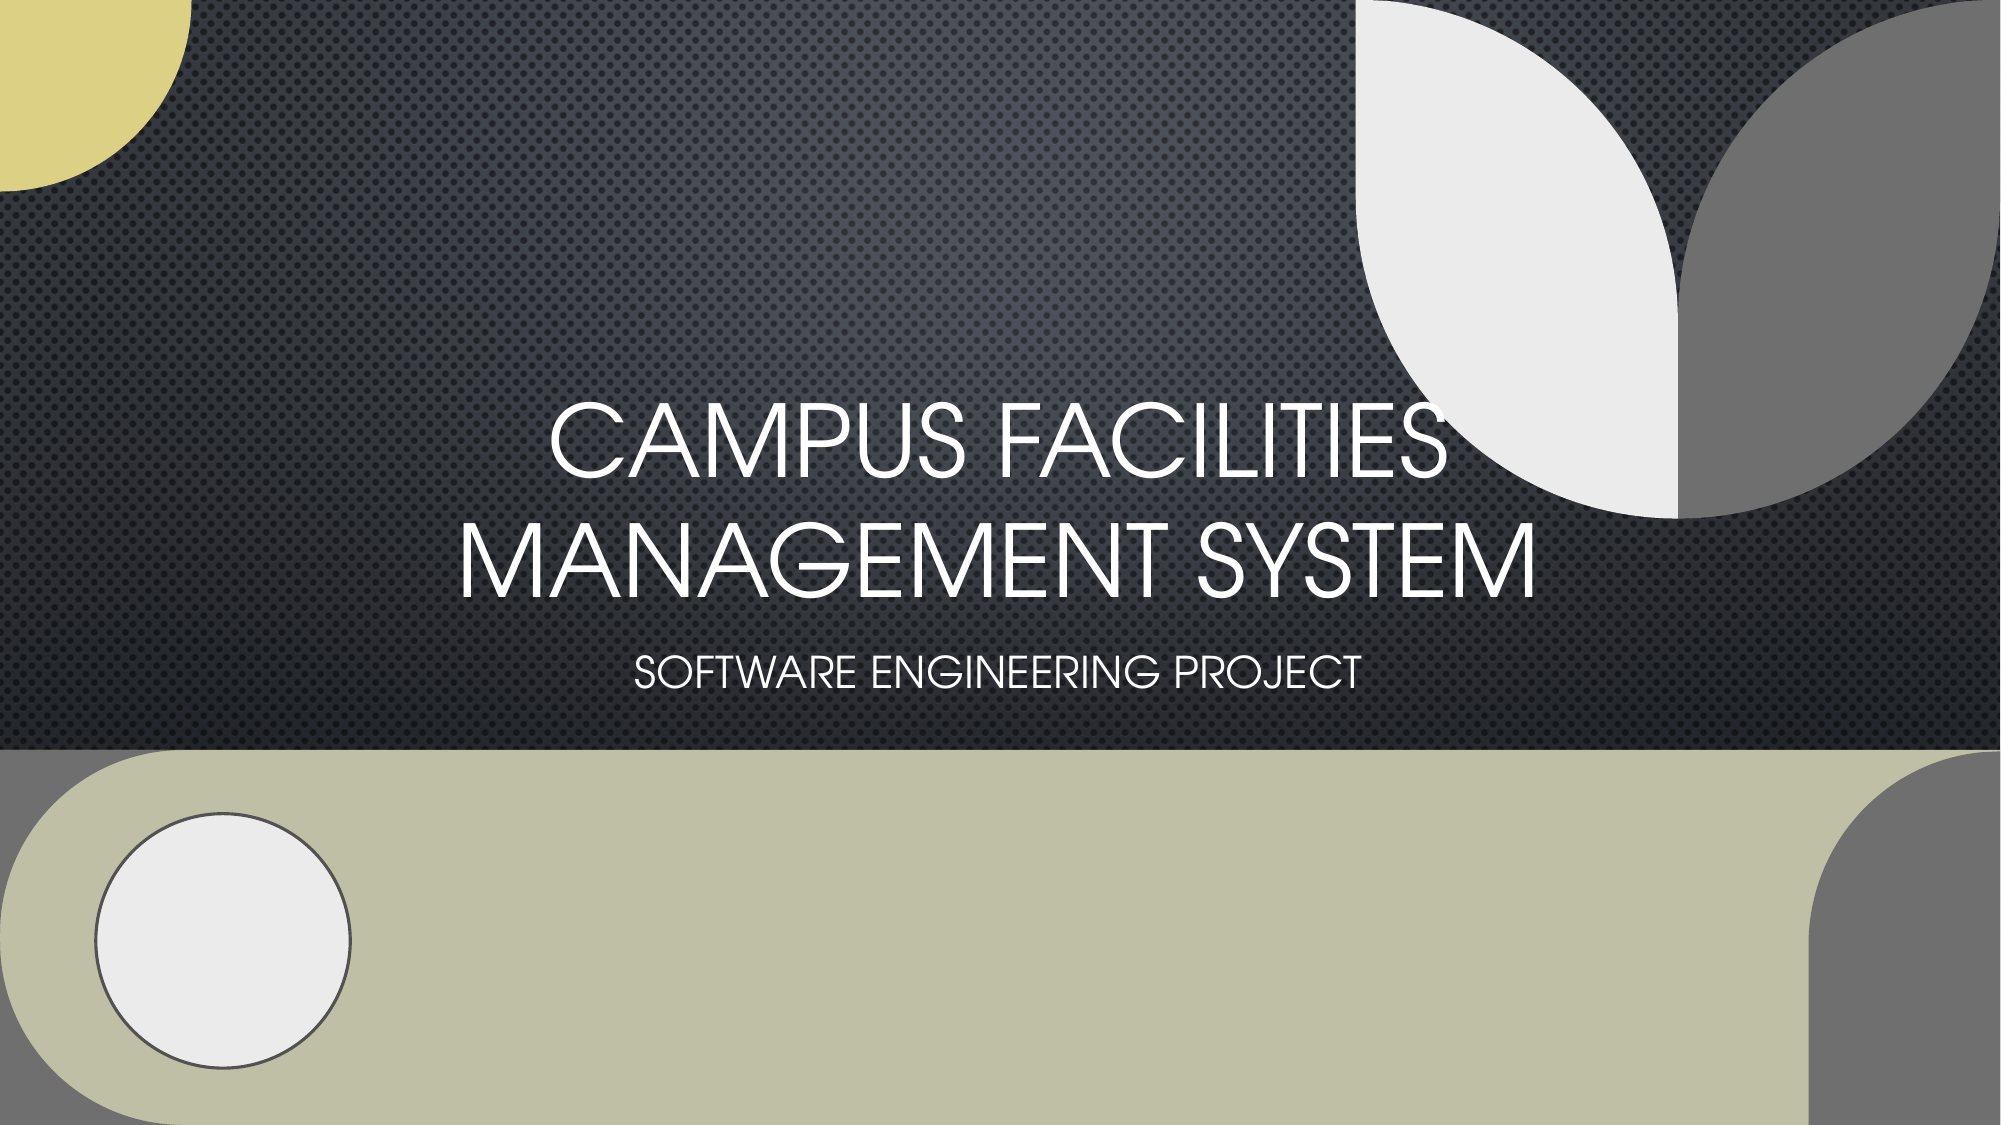

# CAMPUS FACILITIES MANAGEMENT SYSTEM
SOFTWARE ENGINEERING PROJECT